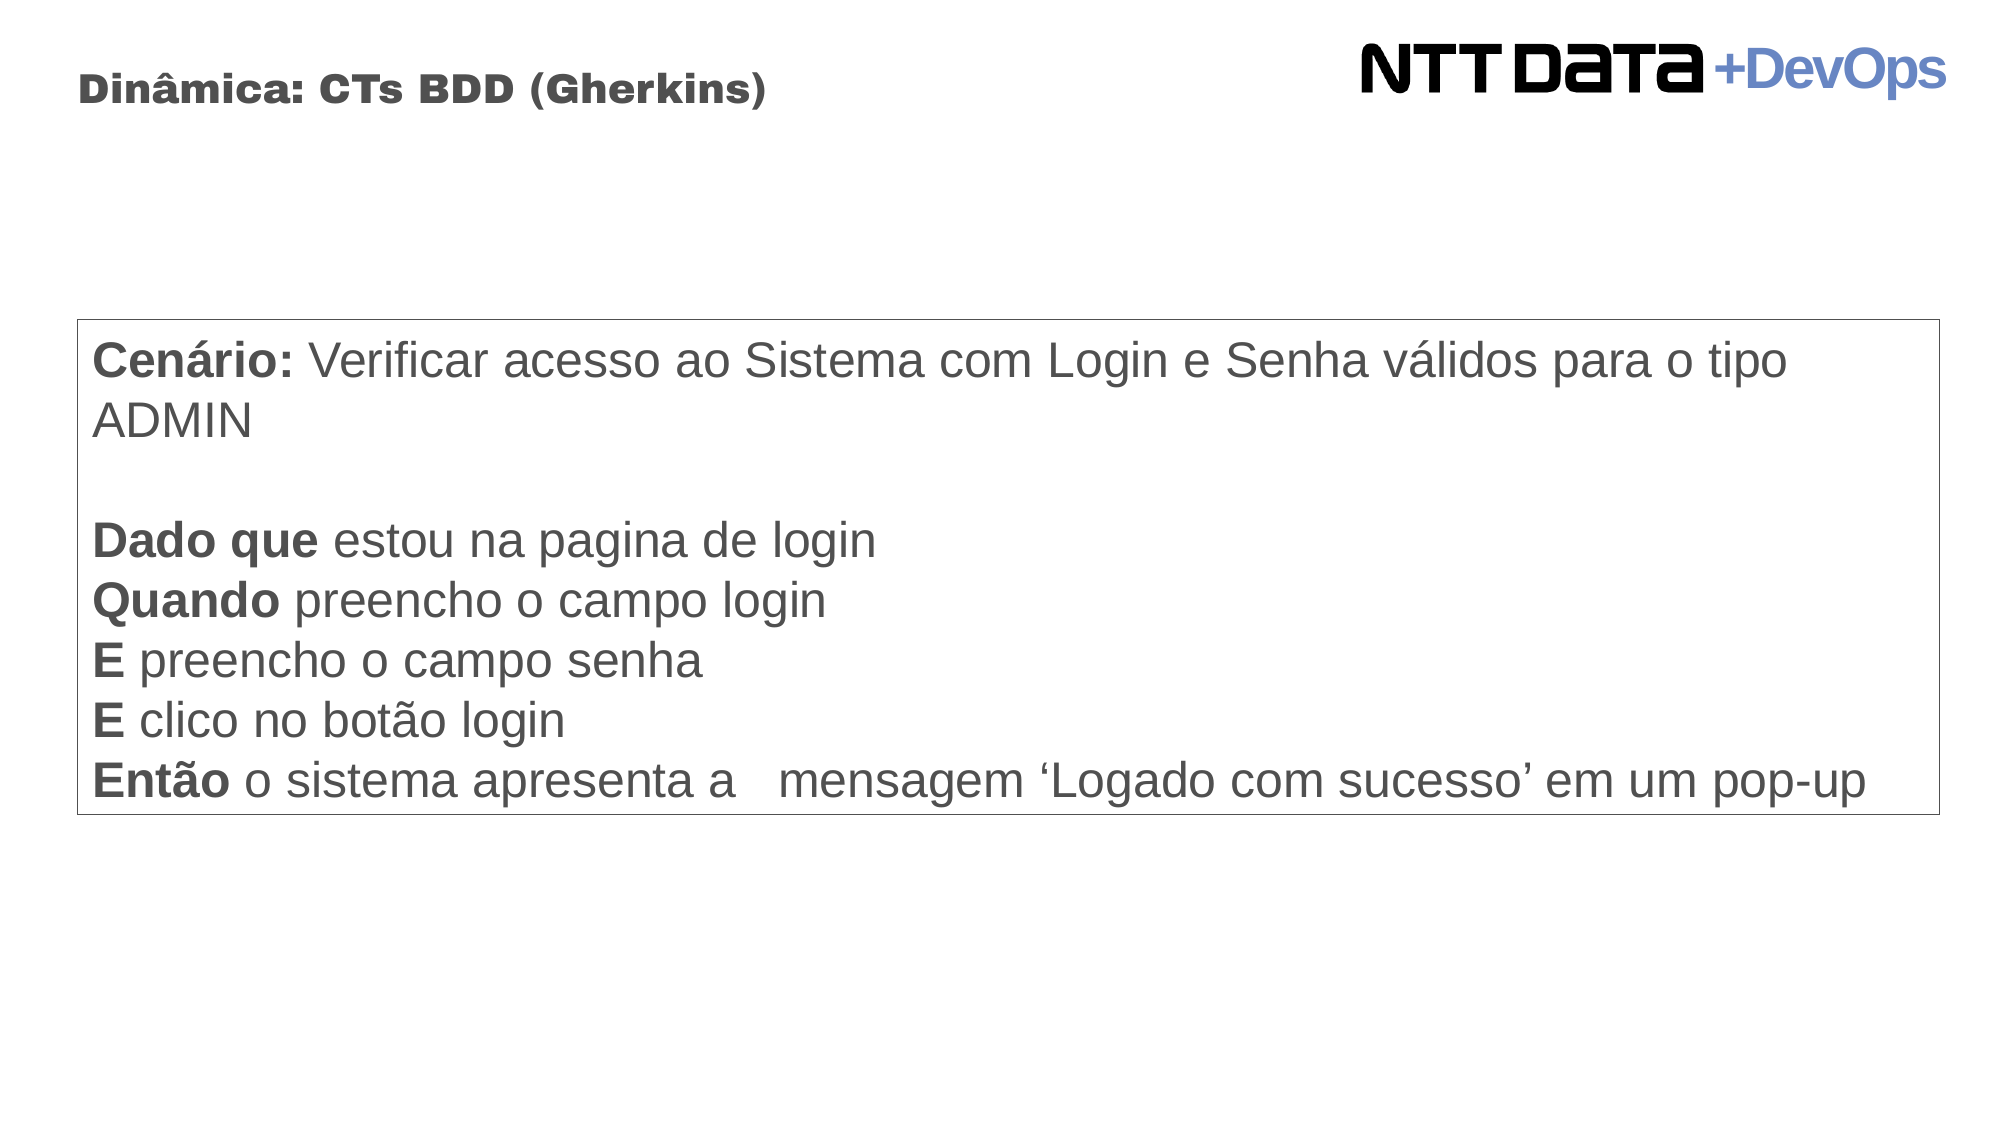

Dinâmica: CTs BDD (Gherkins)
Cenário: Verificar acesso ao Sistema com Login e Senha válidos para o tipo ADMIN

Dado que estou na pagina de login
Quando preencho o campo login
E preencho o campo senha
E clico no botão login
Então o sistema apresenta a   mensagem ‘Logado com sucesso’ em um pop-up